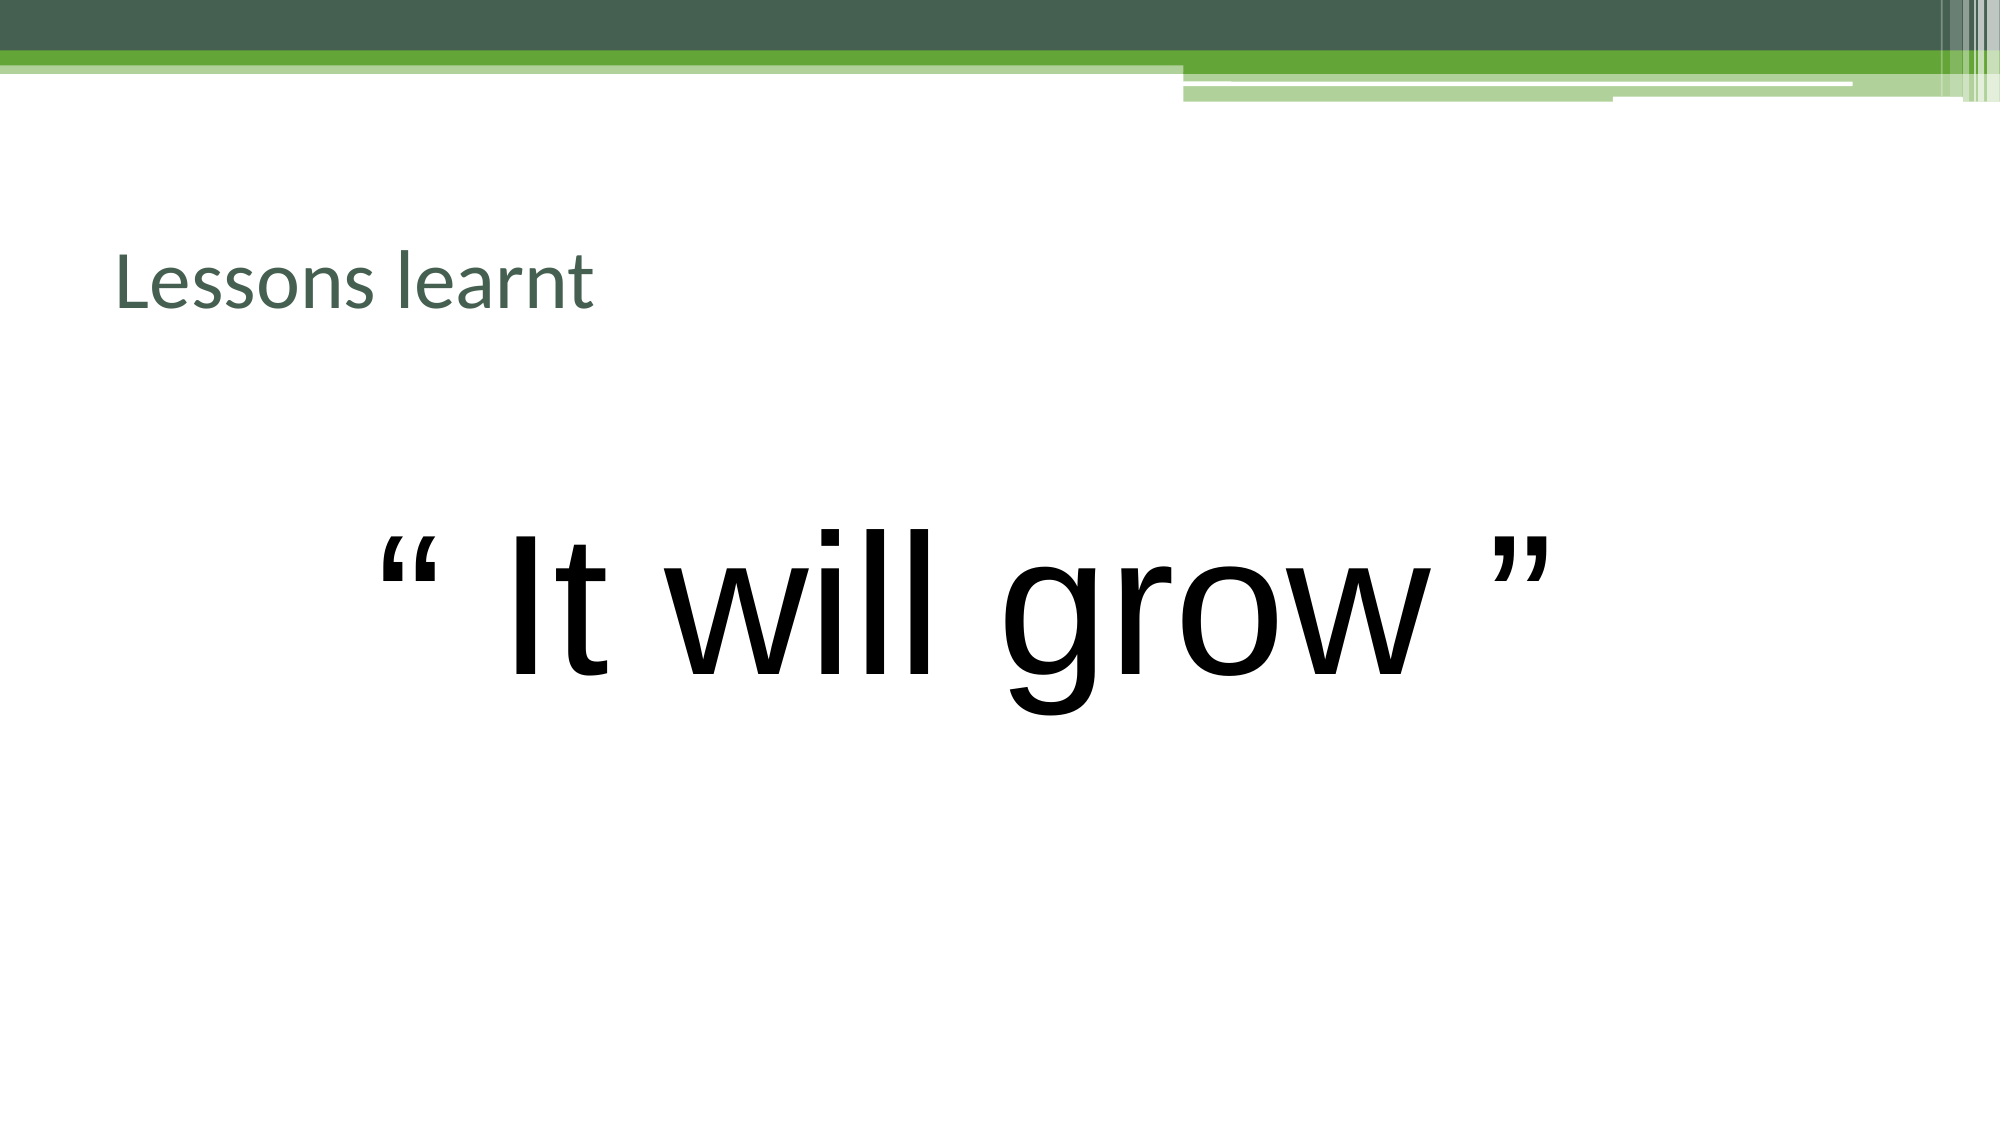

# Lessons learnt
“ It will grow ”